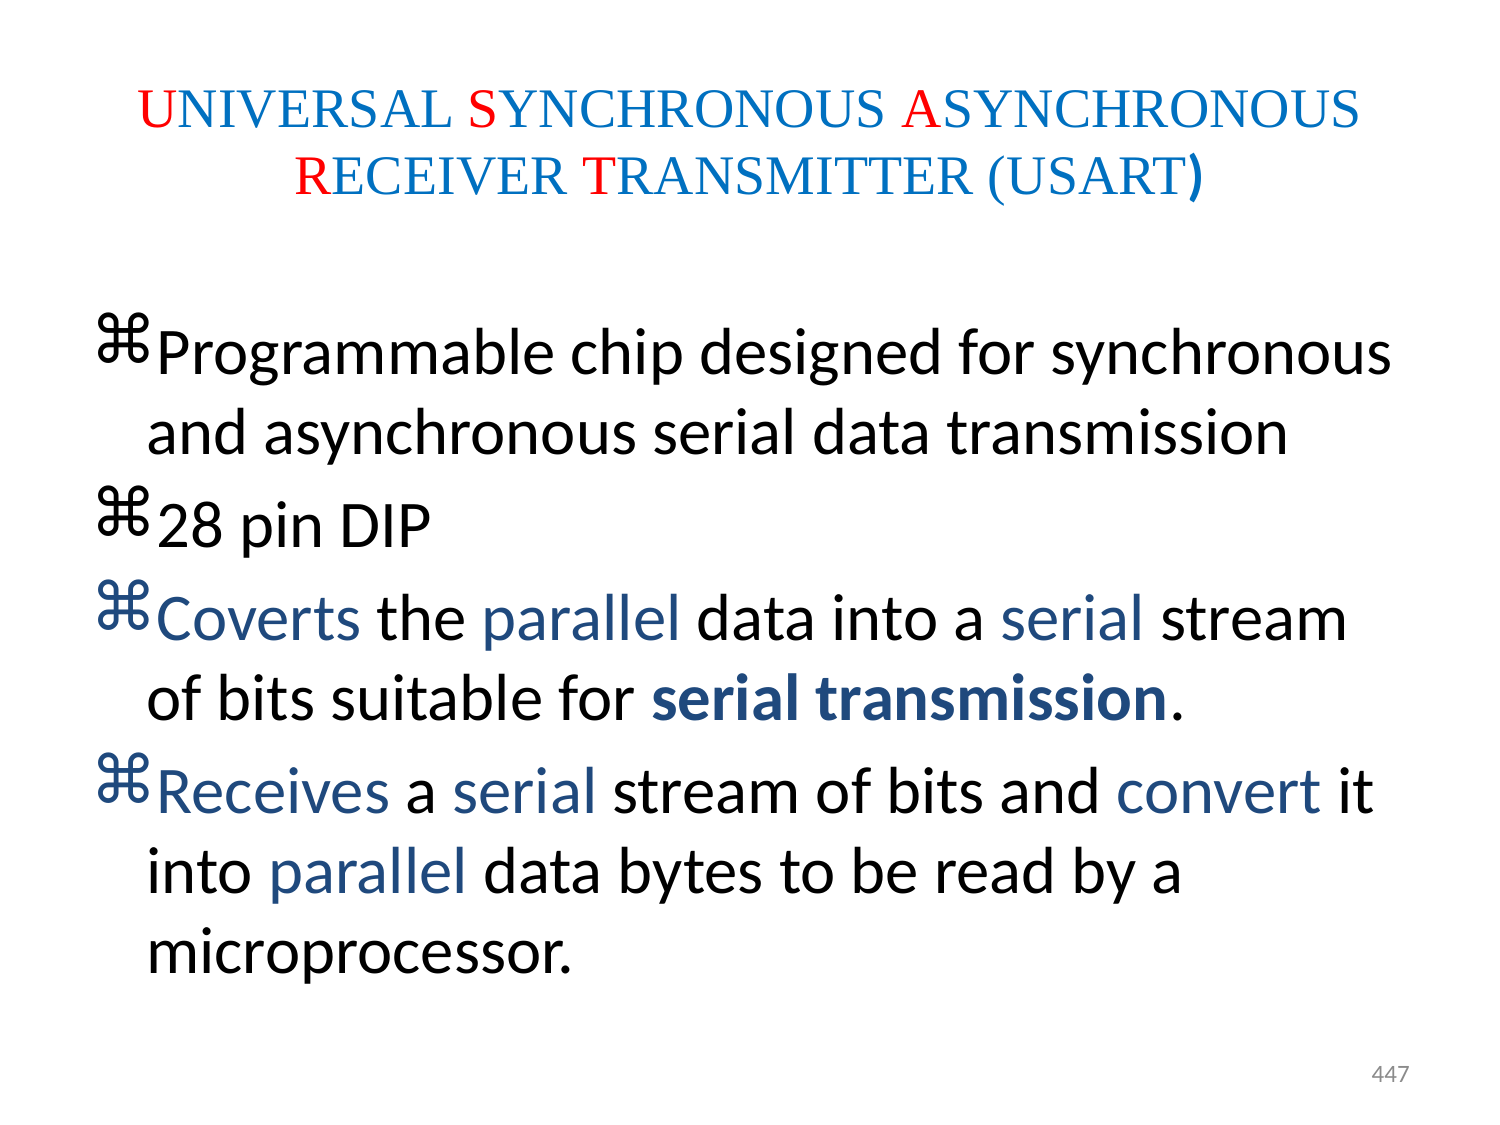

# UNIVERSAL SYNCHRONOUS ASYNCHRONOUS RECEIVER TRANSMITTER (USART)
Programmable chip designed for synchronous and asynchronous serial data transmission
28 pin DIP
Coverts the parallel data into a serial stream of bits suitable for serial transmission.
Receives a serial stream of bits and convert it into parallel data bytes to be read by a microprocessor.

447